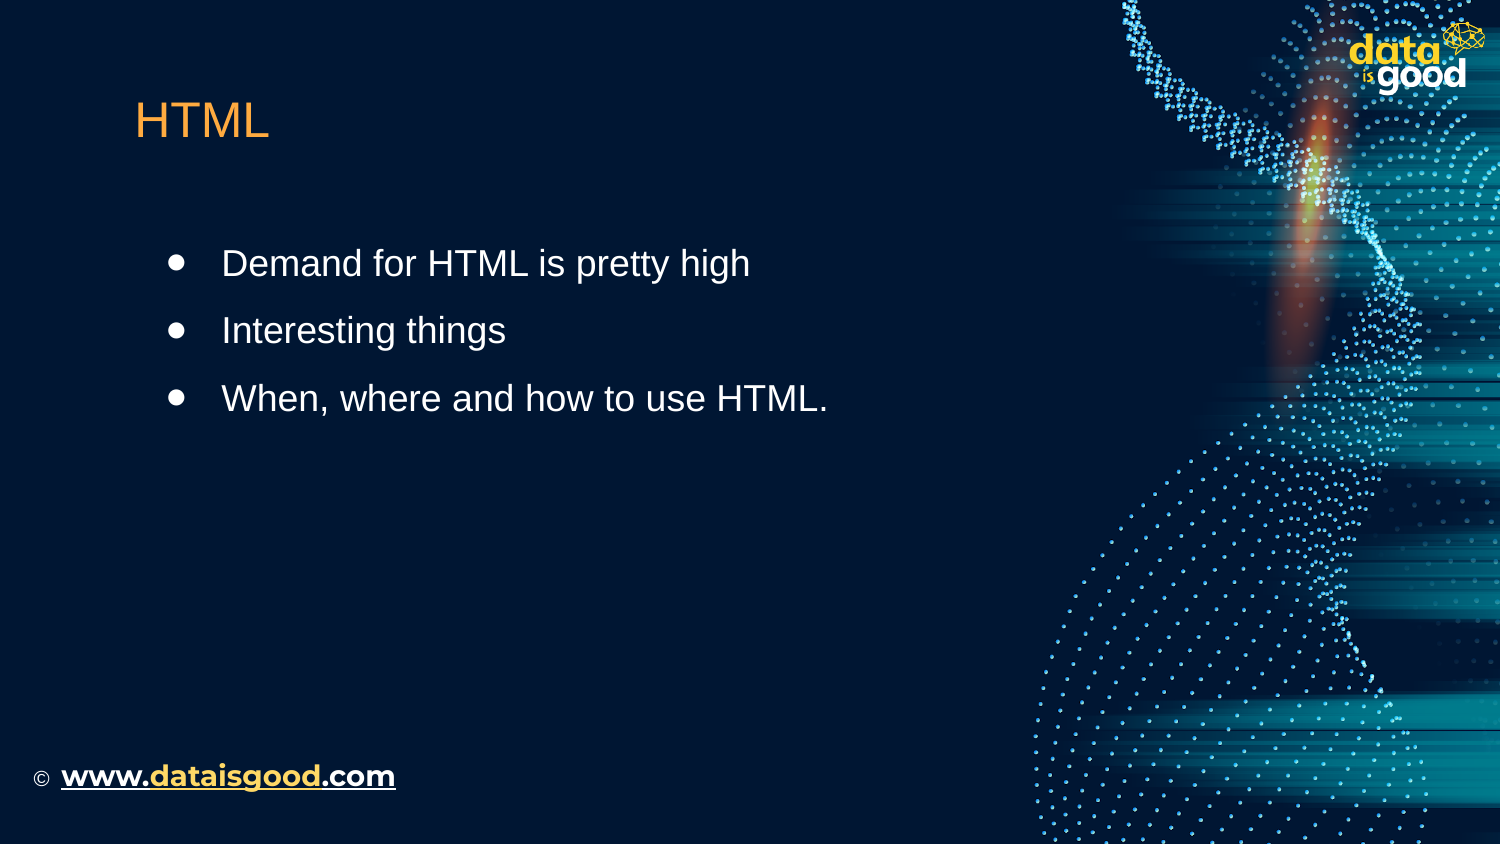

# HTML
Demand for HTML is pretty high
Interesting things
When, where and how to use HTML.